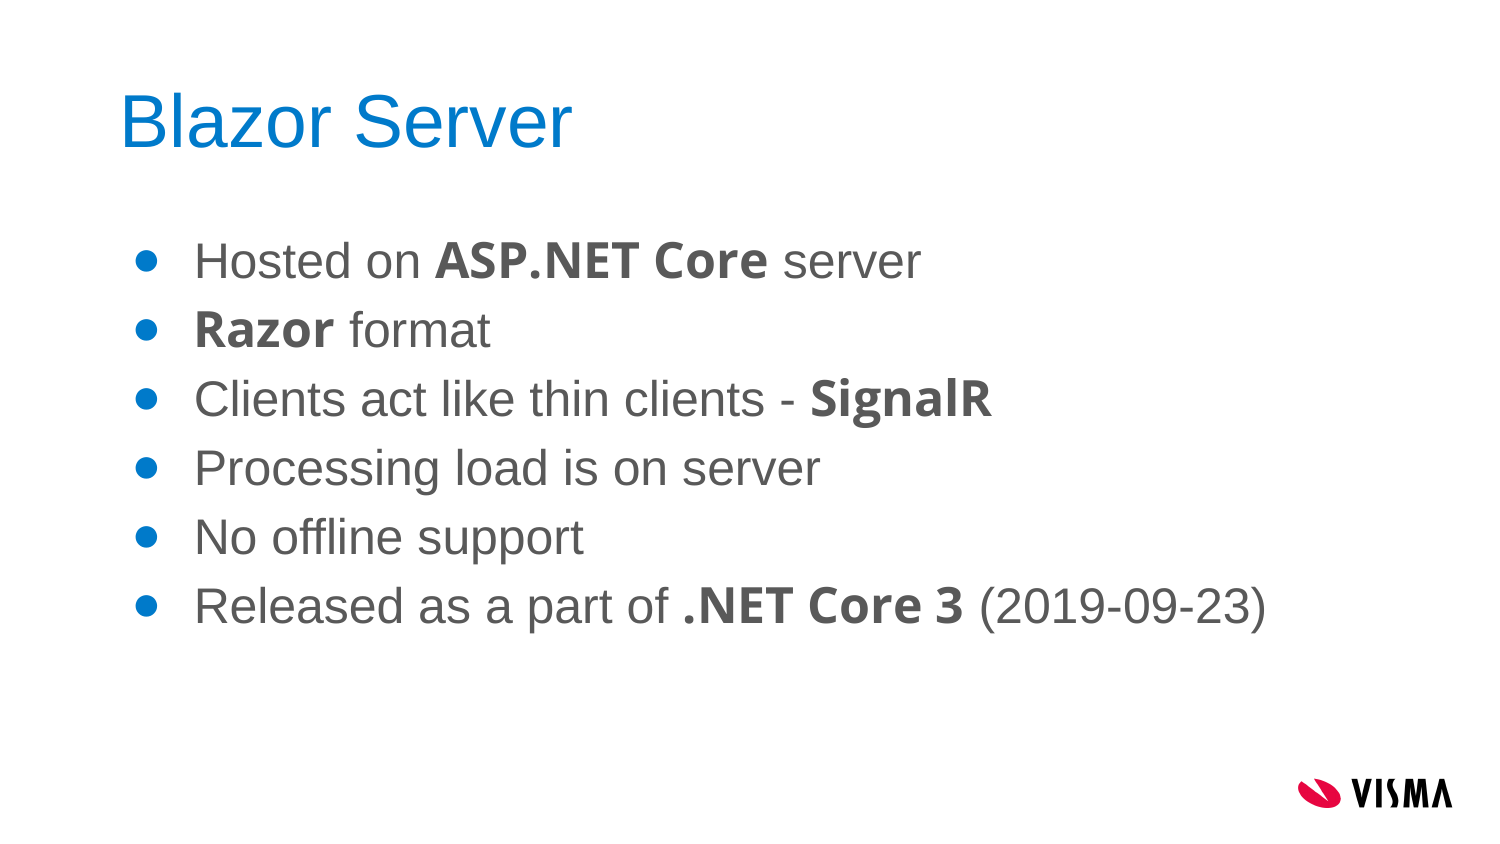

# Blazor Server
Hosted on ASP.NET Core server
Razor format
Clients act like thin clients - SignalR
Processing load is on server
No offline support
Released as a part of .NET Core 3 (2019-09-23)